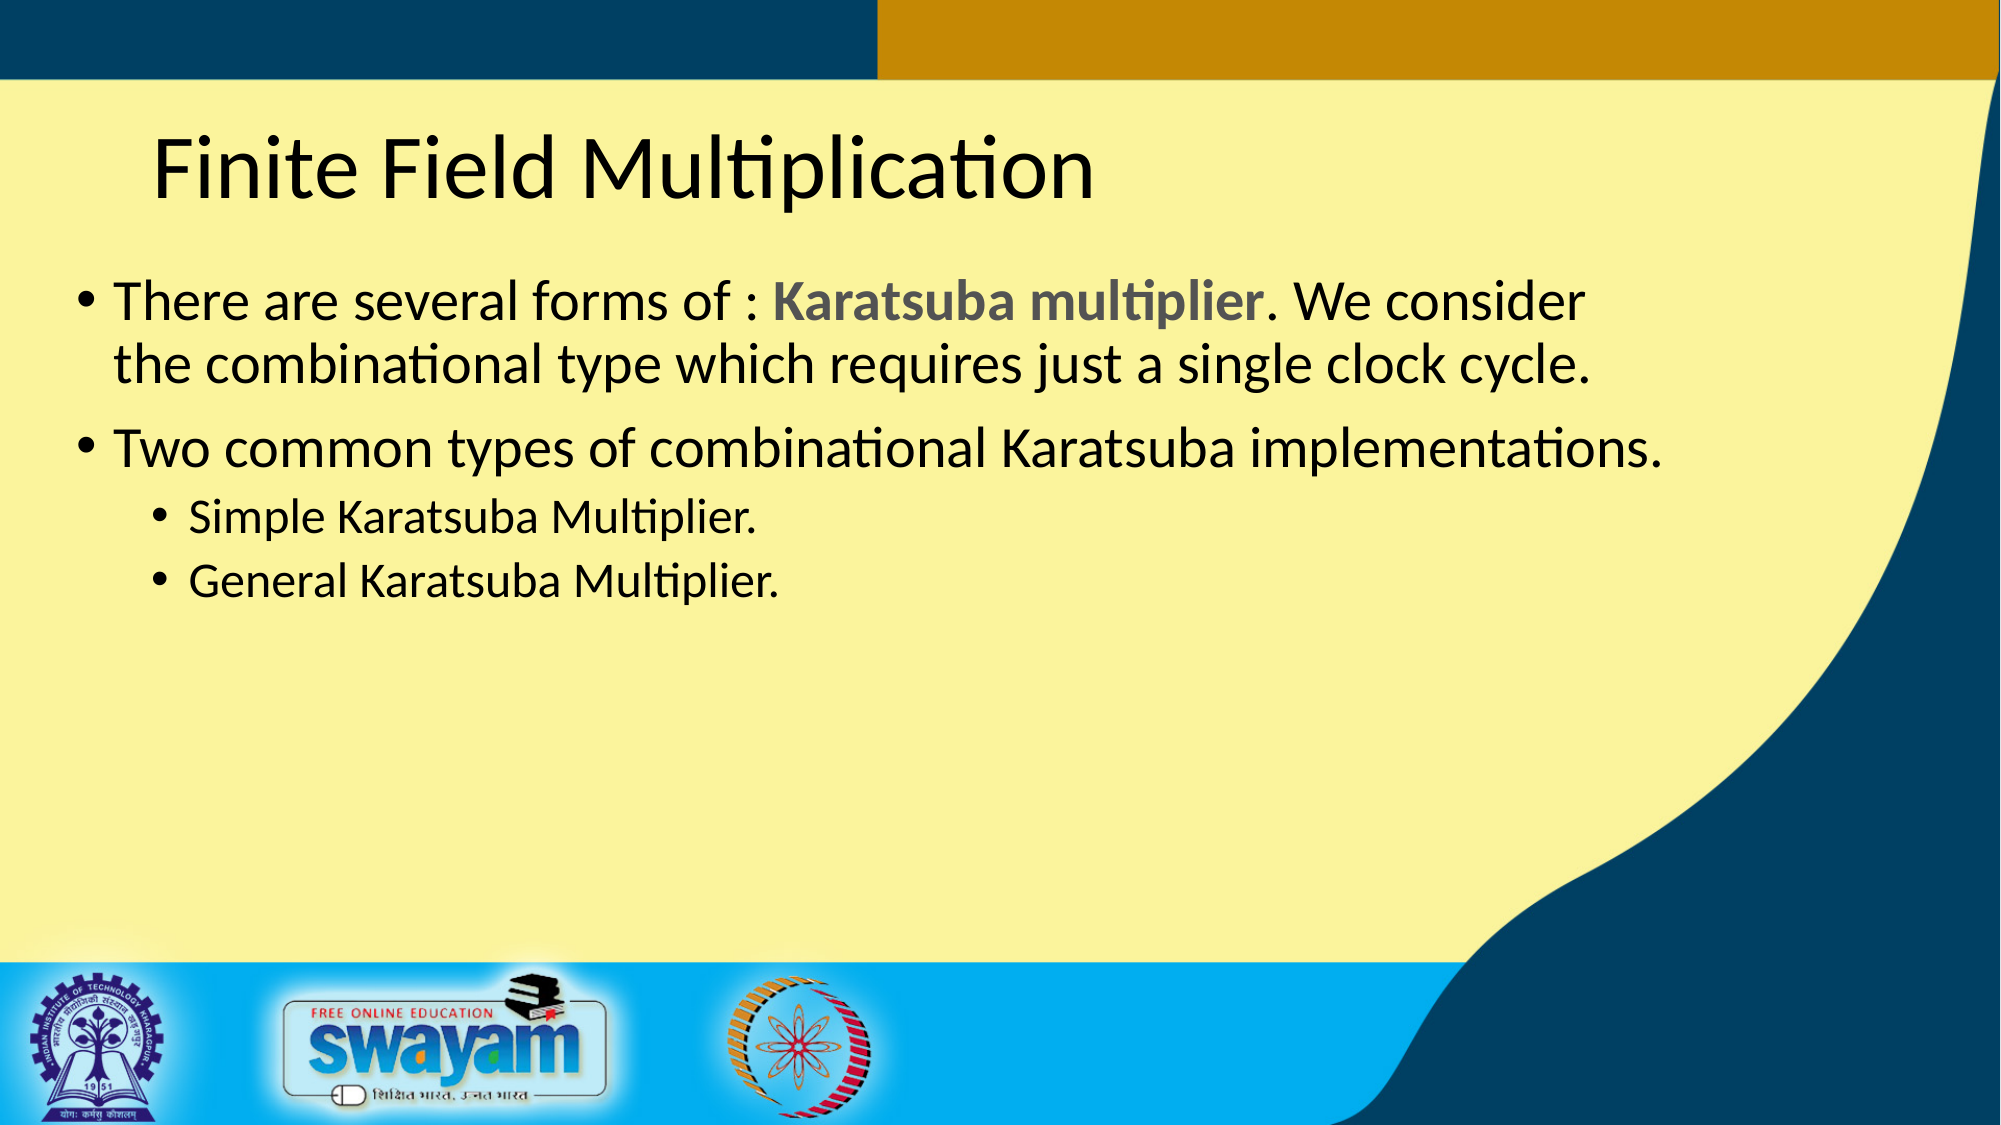

# Finite Field Multiplication
There are several forms of : Karatsuba multiplier. We consider the combinational type which requires just a single clock cycle.
Two common types of combinational Karatsuba implementations.
Simple Karatsuba Multiplier.
General Karatsuba Multiplier.